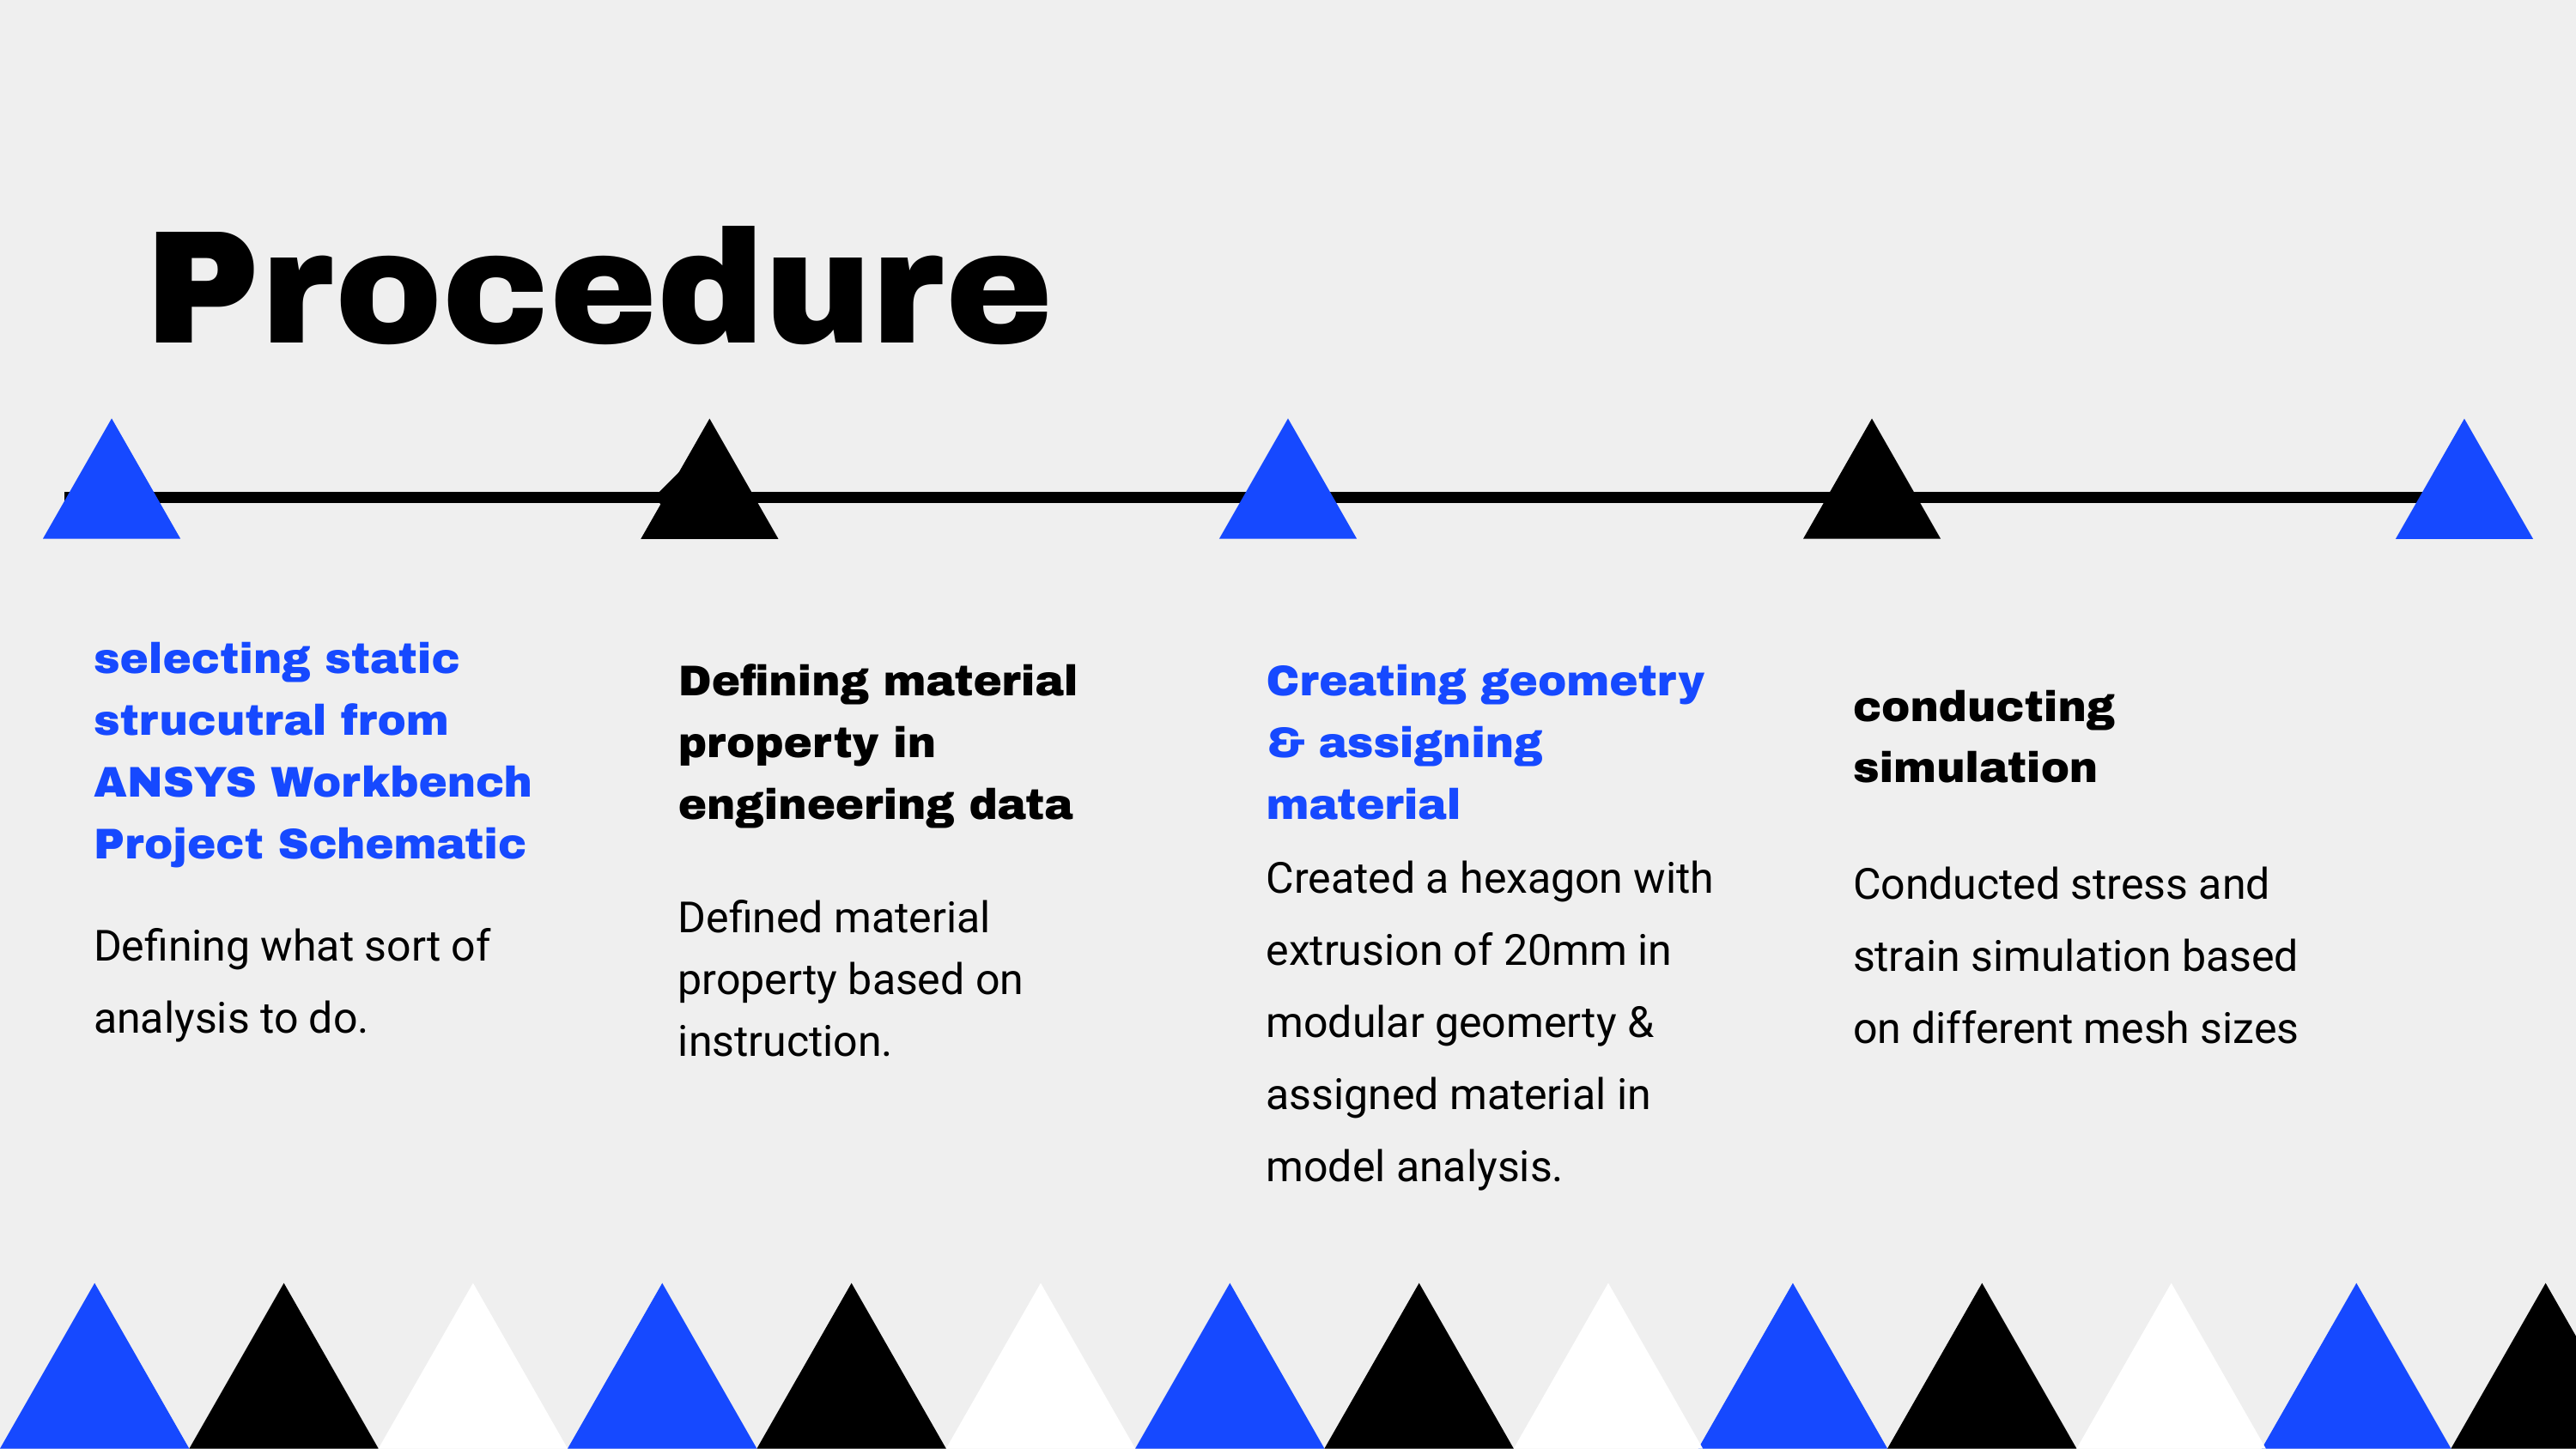

Procedure

selecting static strucutral from ANSYS Workbench Project Schematic

Defining what sort of analysis to do.
Defining material property in engineering data

Defined material property based on  instruction.

Creating geometry & assigning material
Created a hexagon with extrusion of 20mm in modular geomerty & assigned material in model analysis.
conducting simulation
Conducted stress and strain simulation based on different mesh sizes